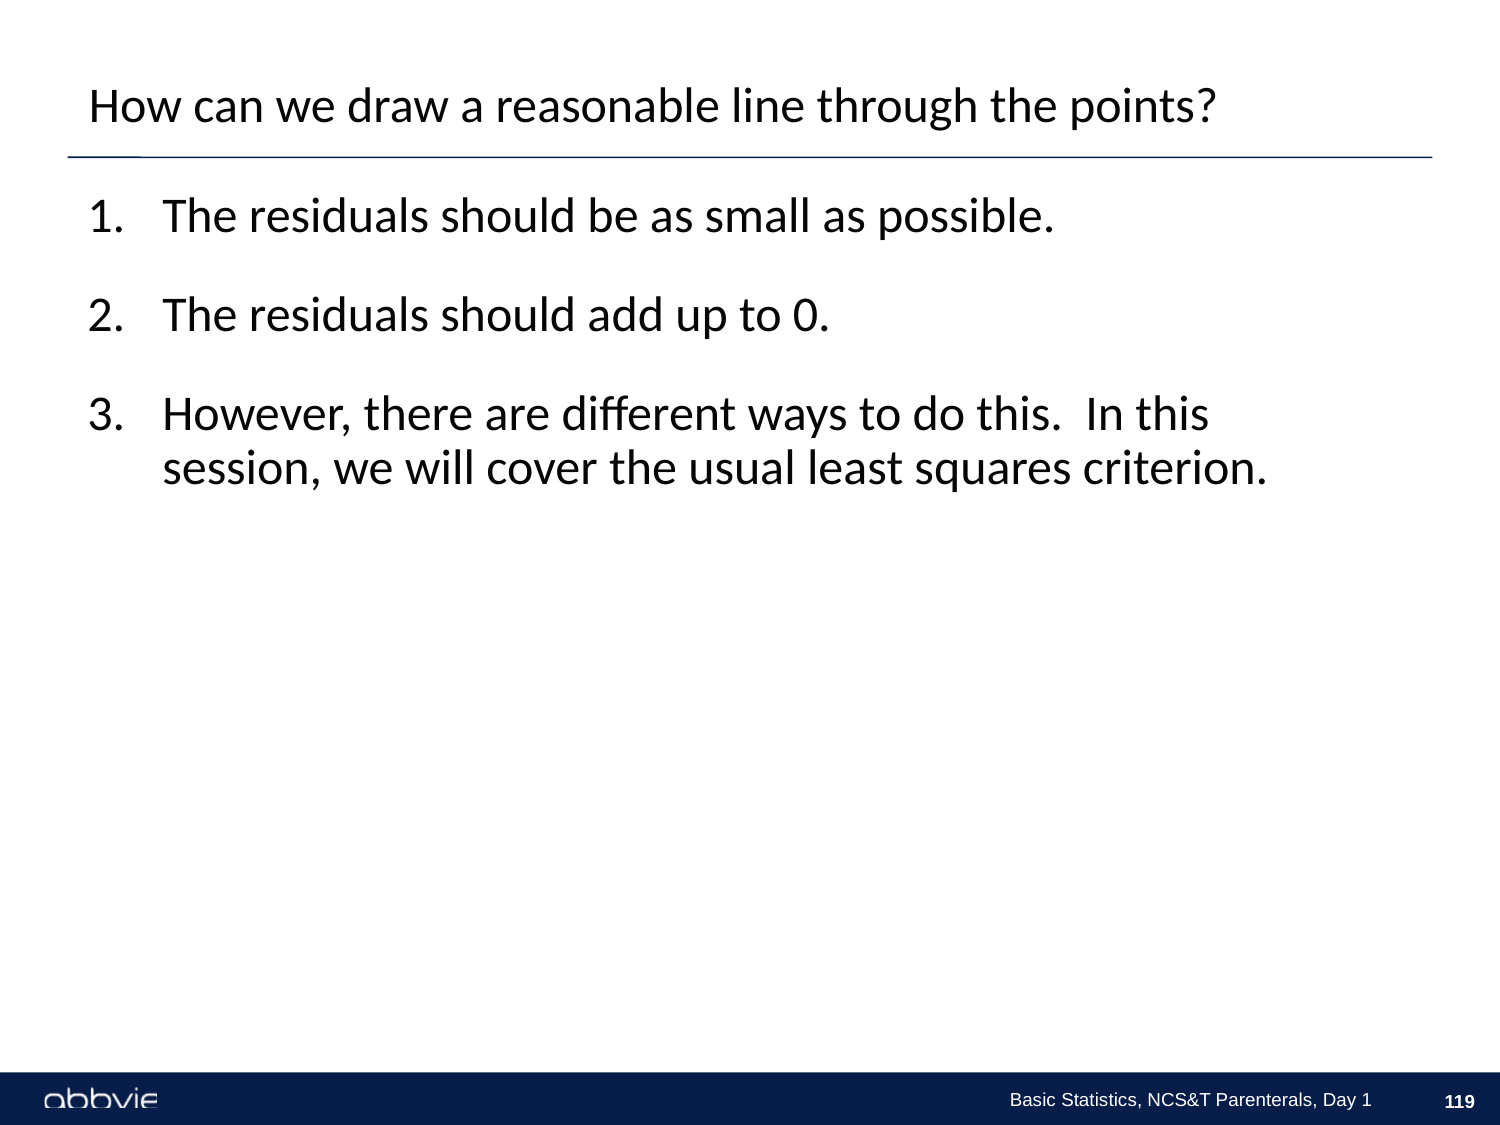

How can we draw a reasonable line through the points?
The residuals should be as small as possible.
The residuals should add up to 0.
However, there are different ways to do this.  In this session, we will cover the usual least squares criterion.

Basic Statistics, NCS&T Parenterals, Day 1
119